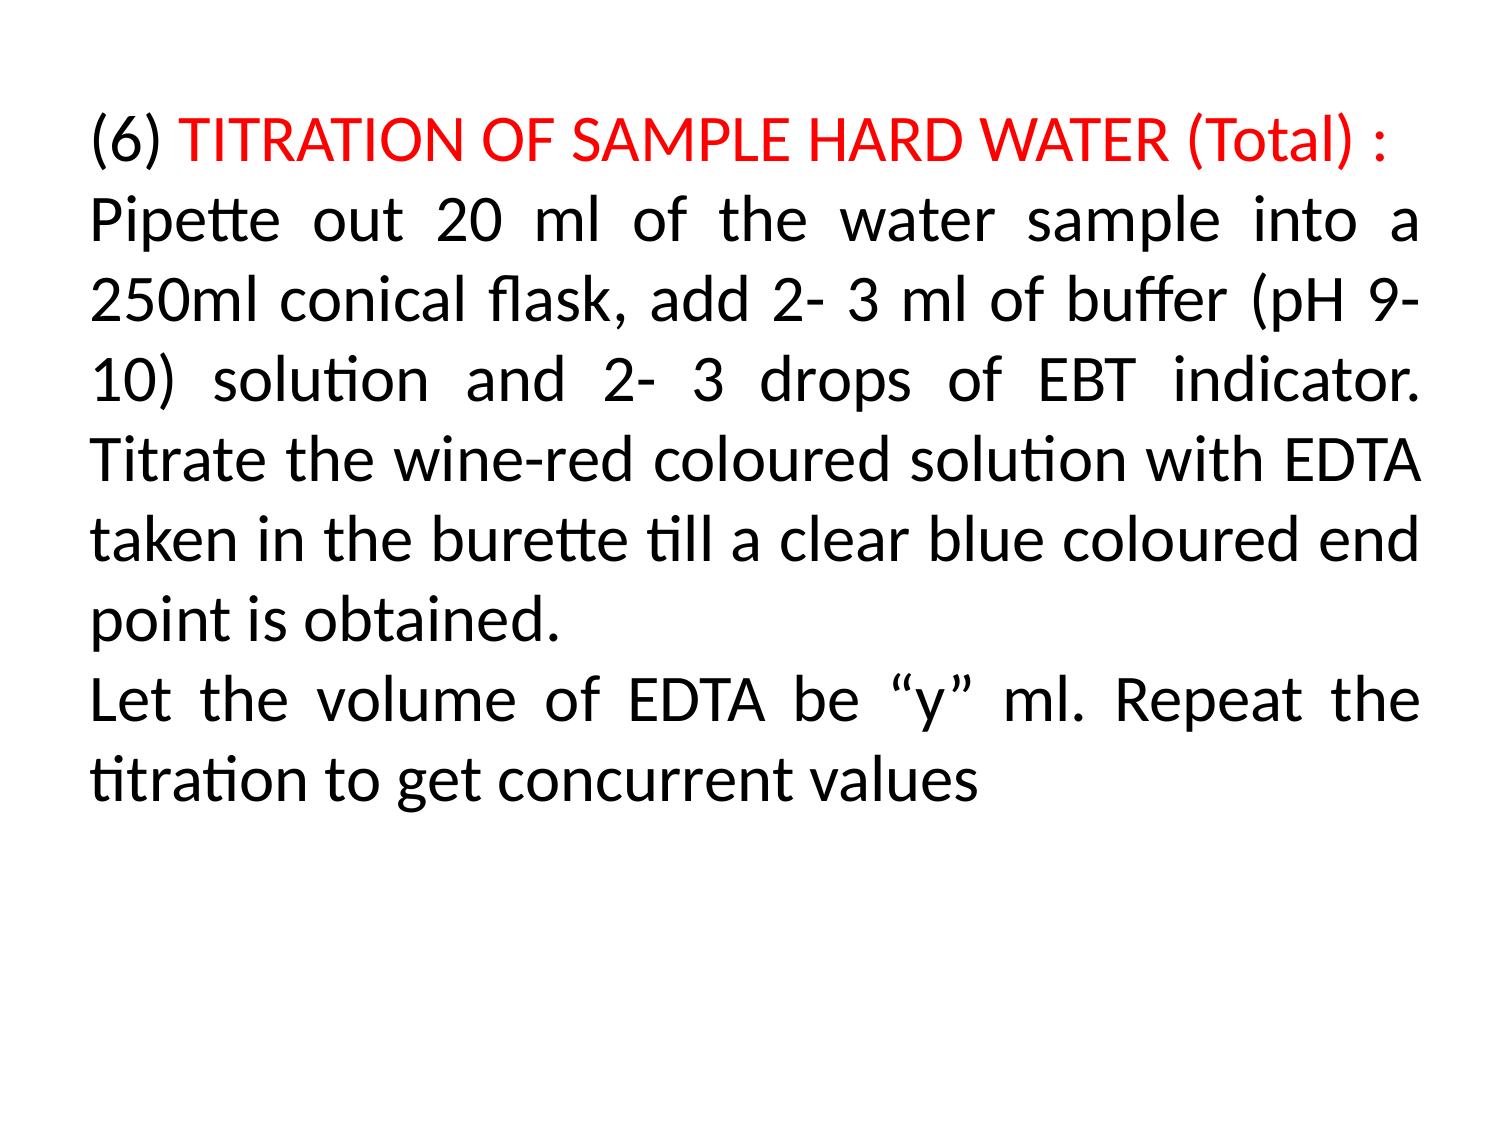

(6) TITRATION OF SAMPLE HARD WATER (Total) :
Pipette out 20 ml of the water sample into a 250ml conical flask, add 2- 3 ml of buffer (pH 9- 10) solution and 2- 3 drops of EBT indicator. Titrate the wine-red coloured solution with EDTA taken in the burette till a clear blue coloured end point is obtained.
Let the volume of EDTA be “y” ml. Repeat the titration to get concurrent values